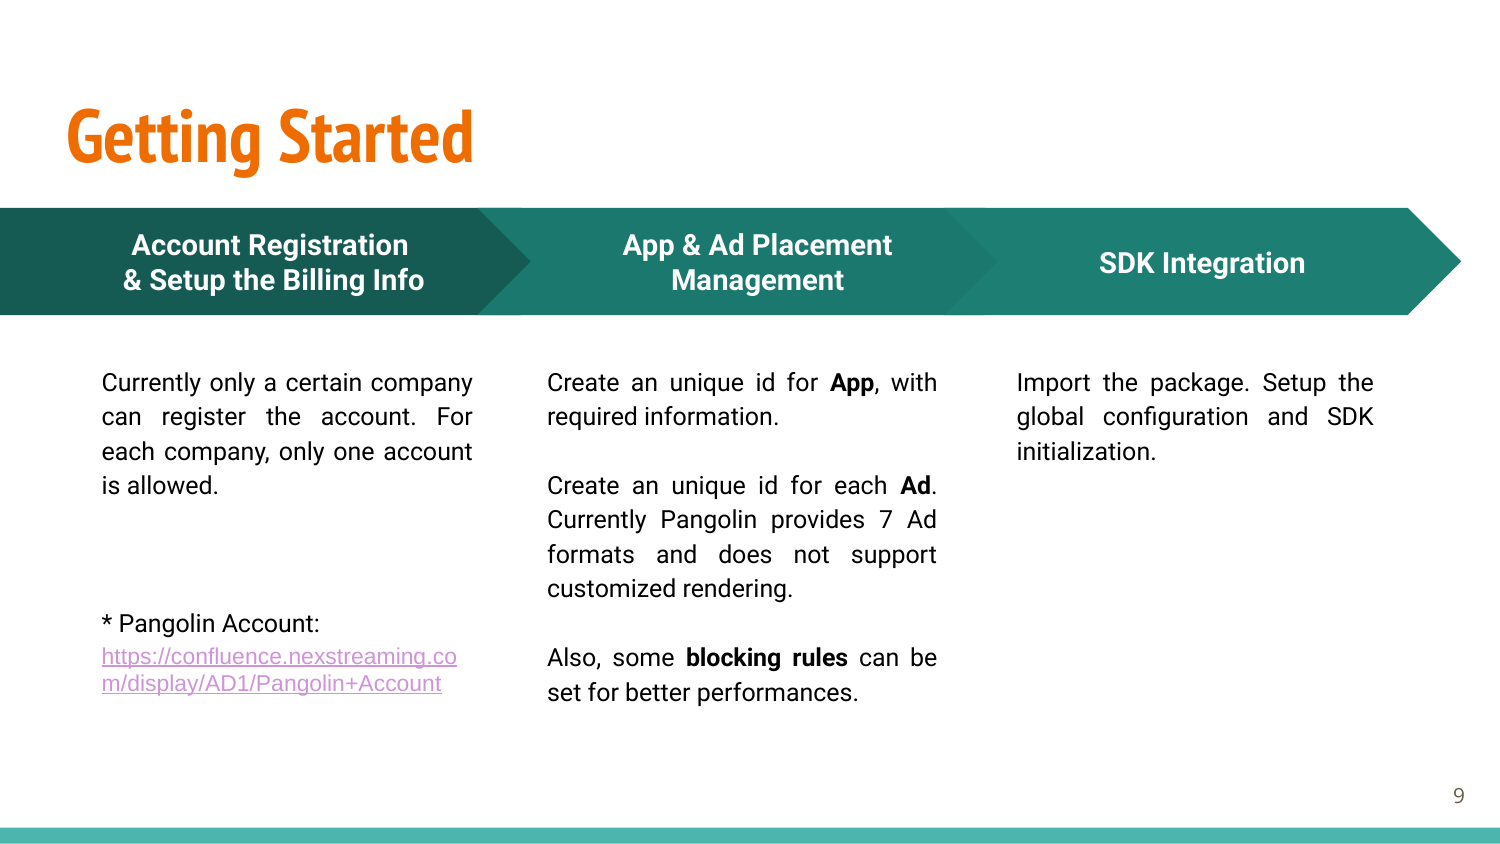

# Getting Started

App & Ad Placement Management
Create an unique id for App, with required information.

Create an unique id for each Ad. Currently Pangolin provides 7 Ad formats and does not support customized rendering.

Also, some blocking rules can be set for better performances.
SDK Integration
Import the package. Setup the global configuration and SDK initialization.
Account Registration
& Setup the Billing Info
Currently only a certain company can register the account. For each company, only one account is allowed.

* Pangolin Account:
https://confluence.nexstreaming.com/display/AD1/Pangolin+Account
9